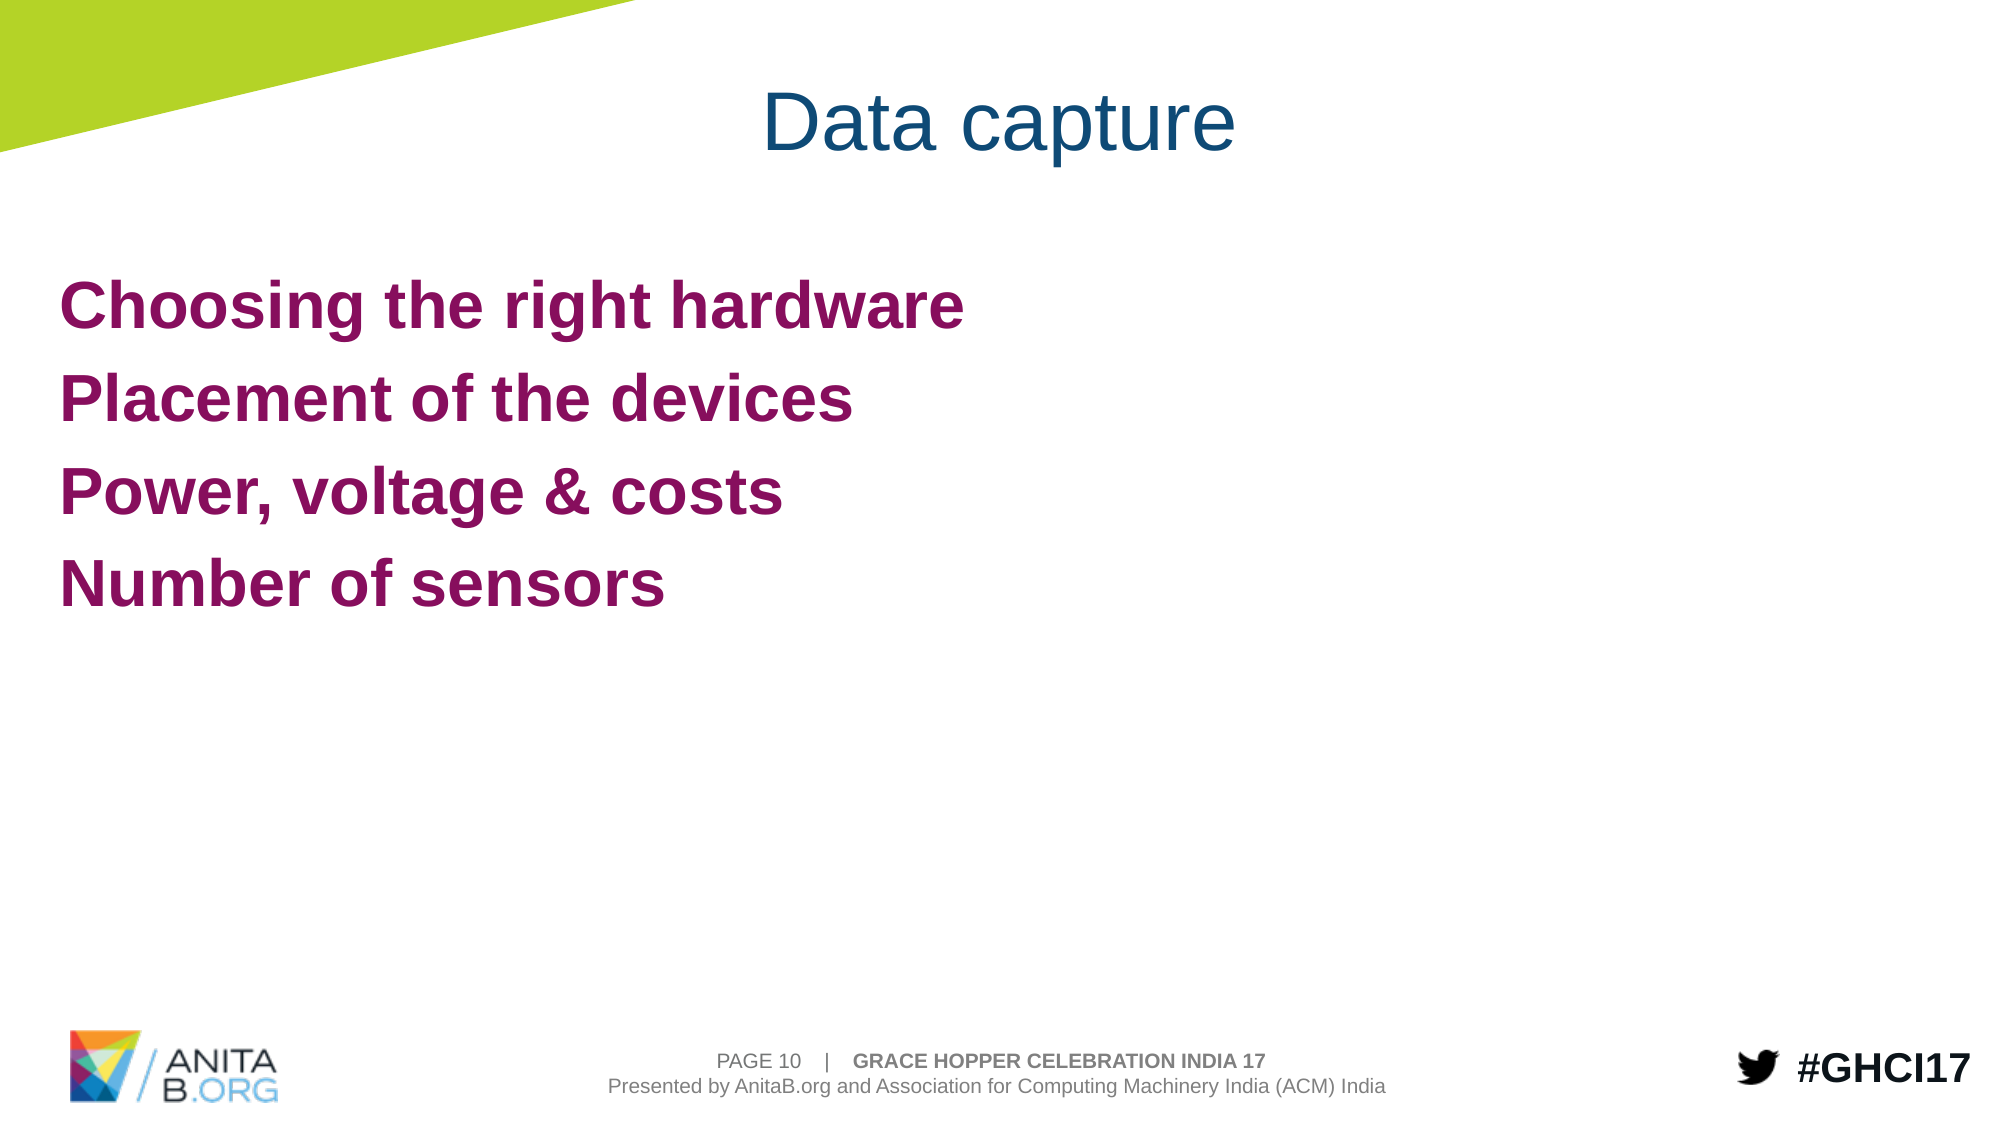

# Data capture
Choosing the right hardware
Placement of the devices
Power, voltage & costs
Number of sensors